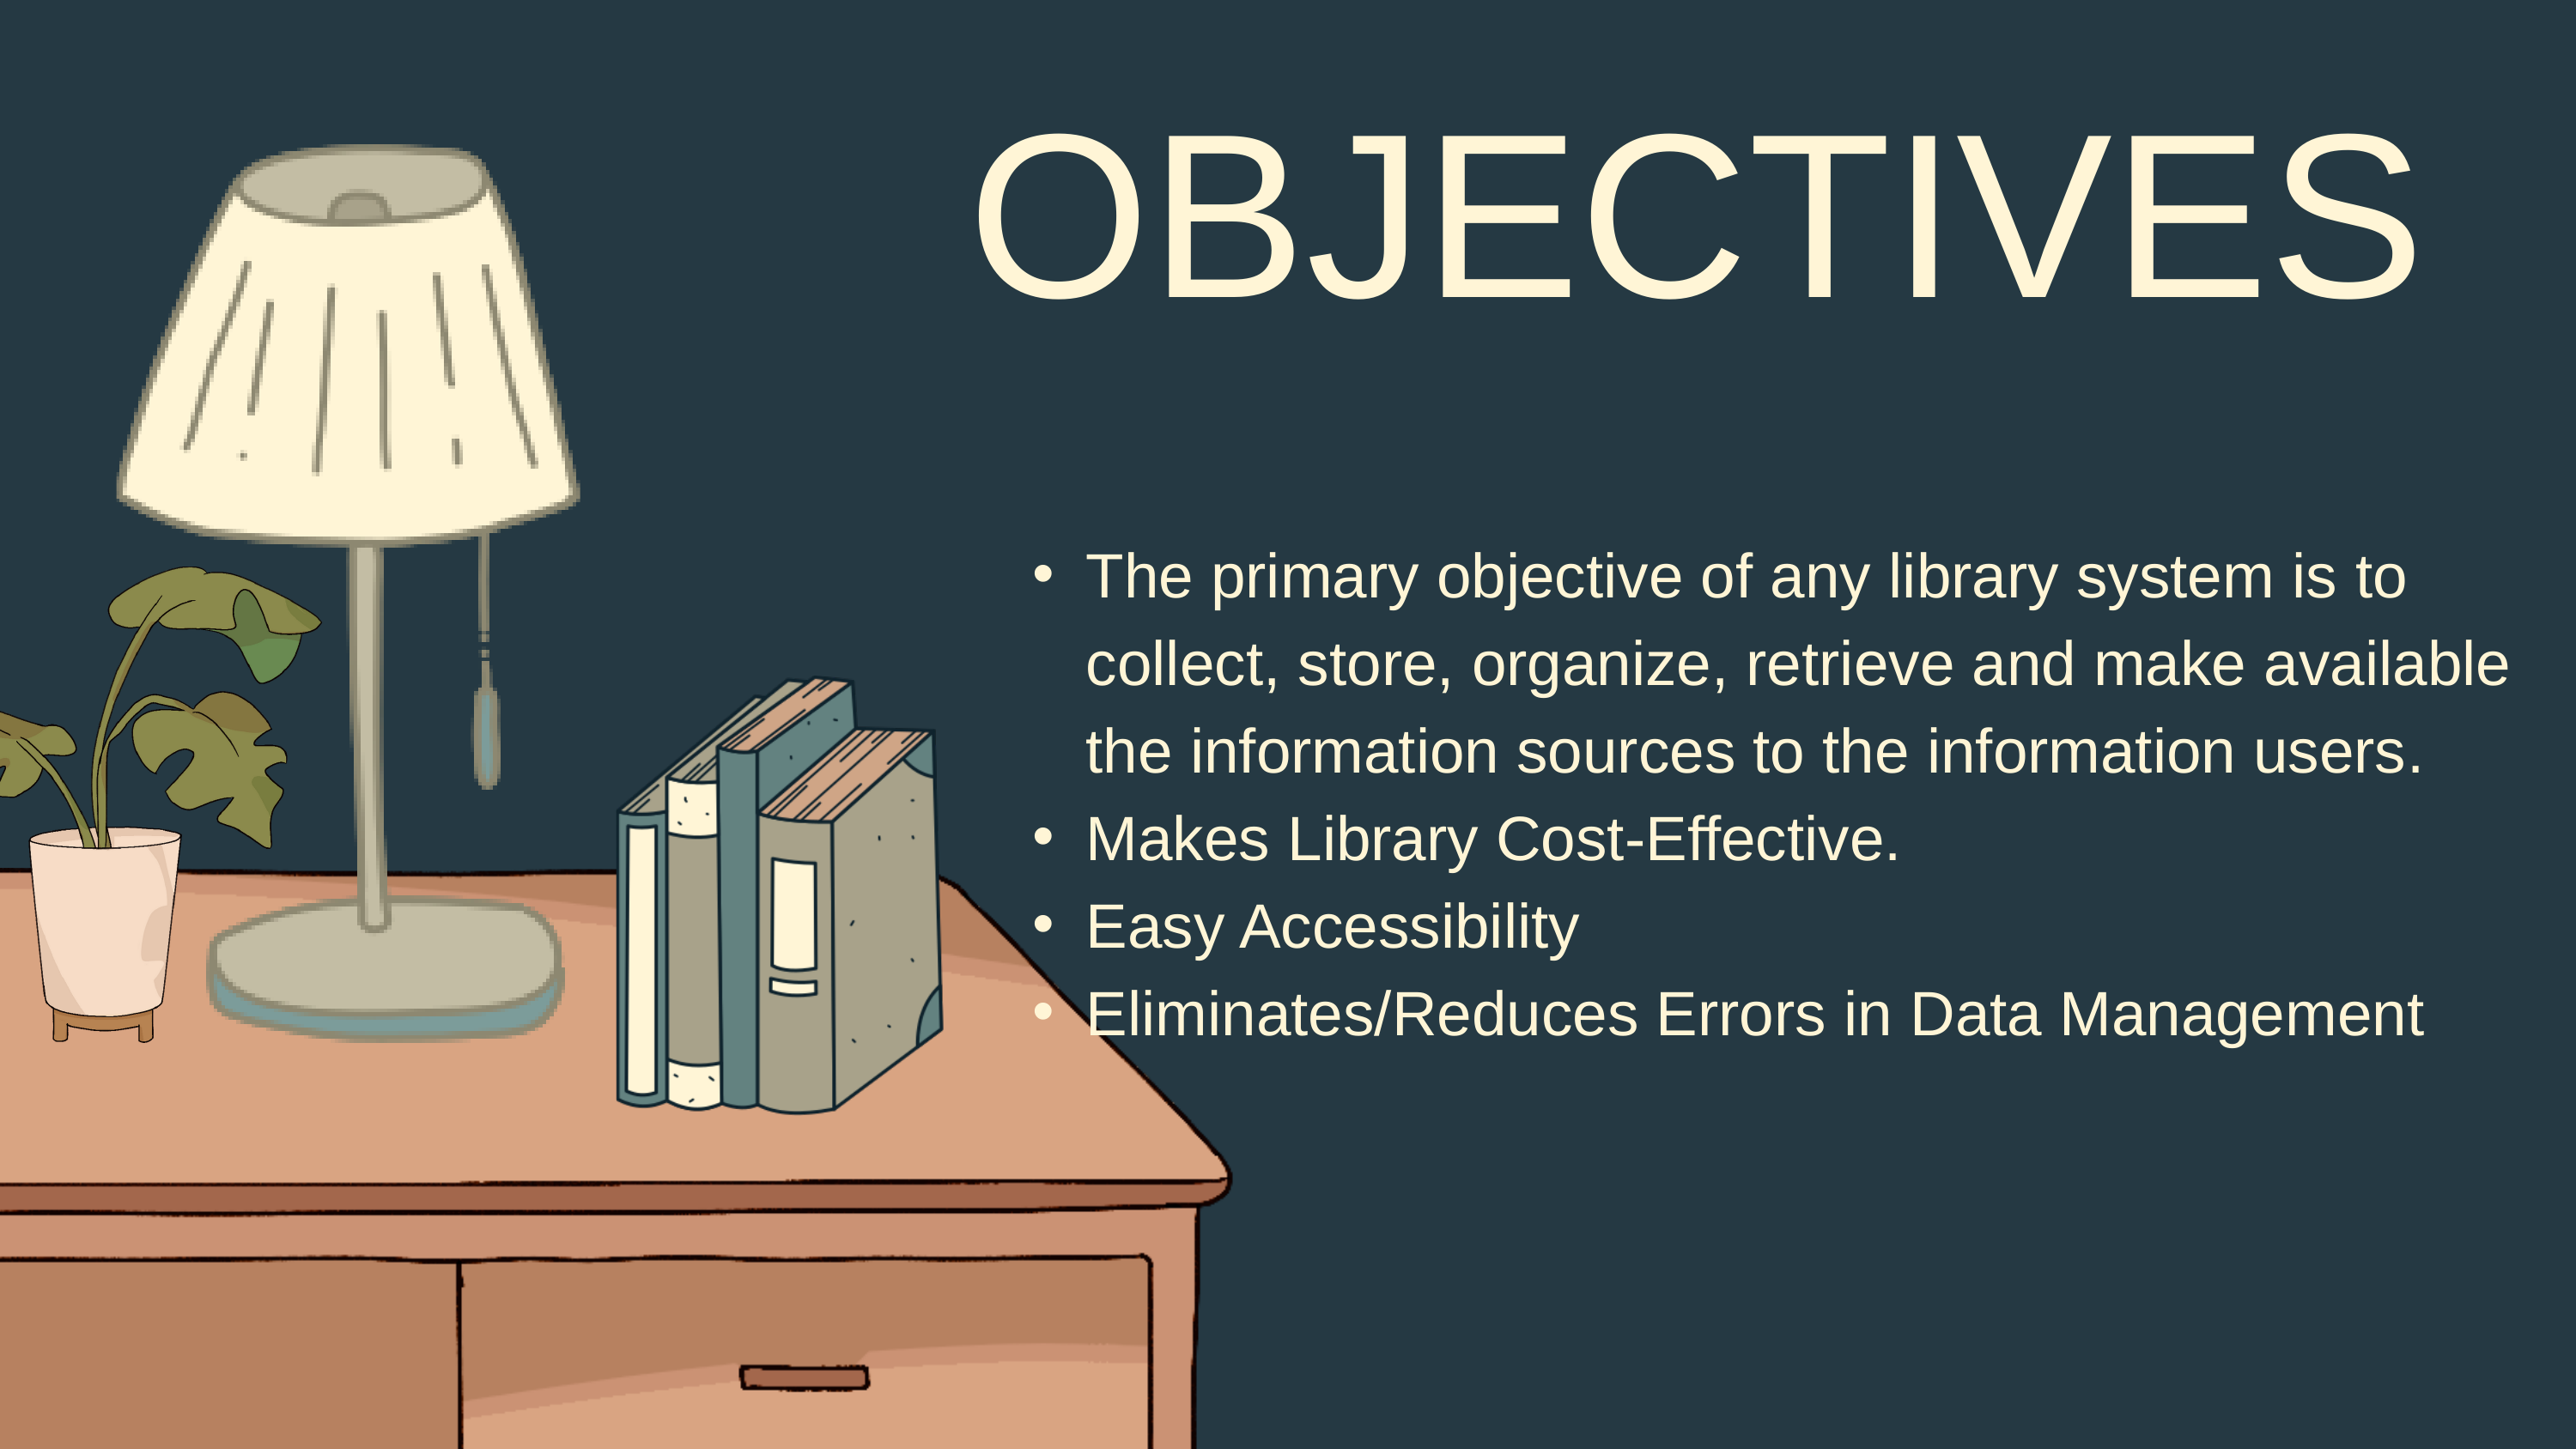

OBJECTIVES
The primary objective of any library system is to collect, store, organize, retrieve and make available the information sources to the information users.
Makes Library Cost-Effective.
Easy Accessibility
Eliminates/Reduces Errors in Data Management